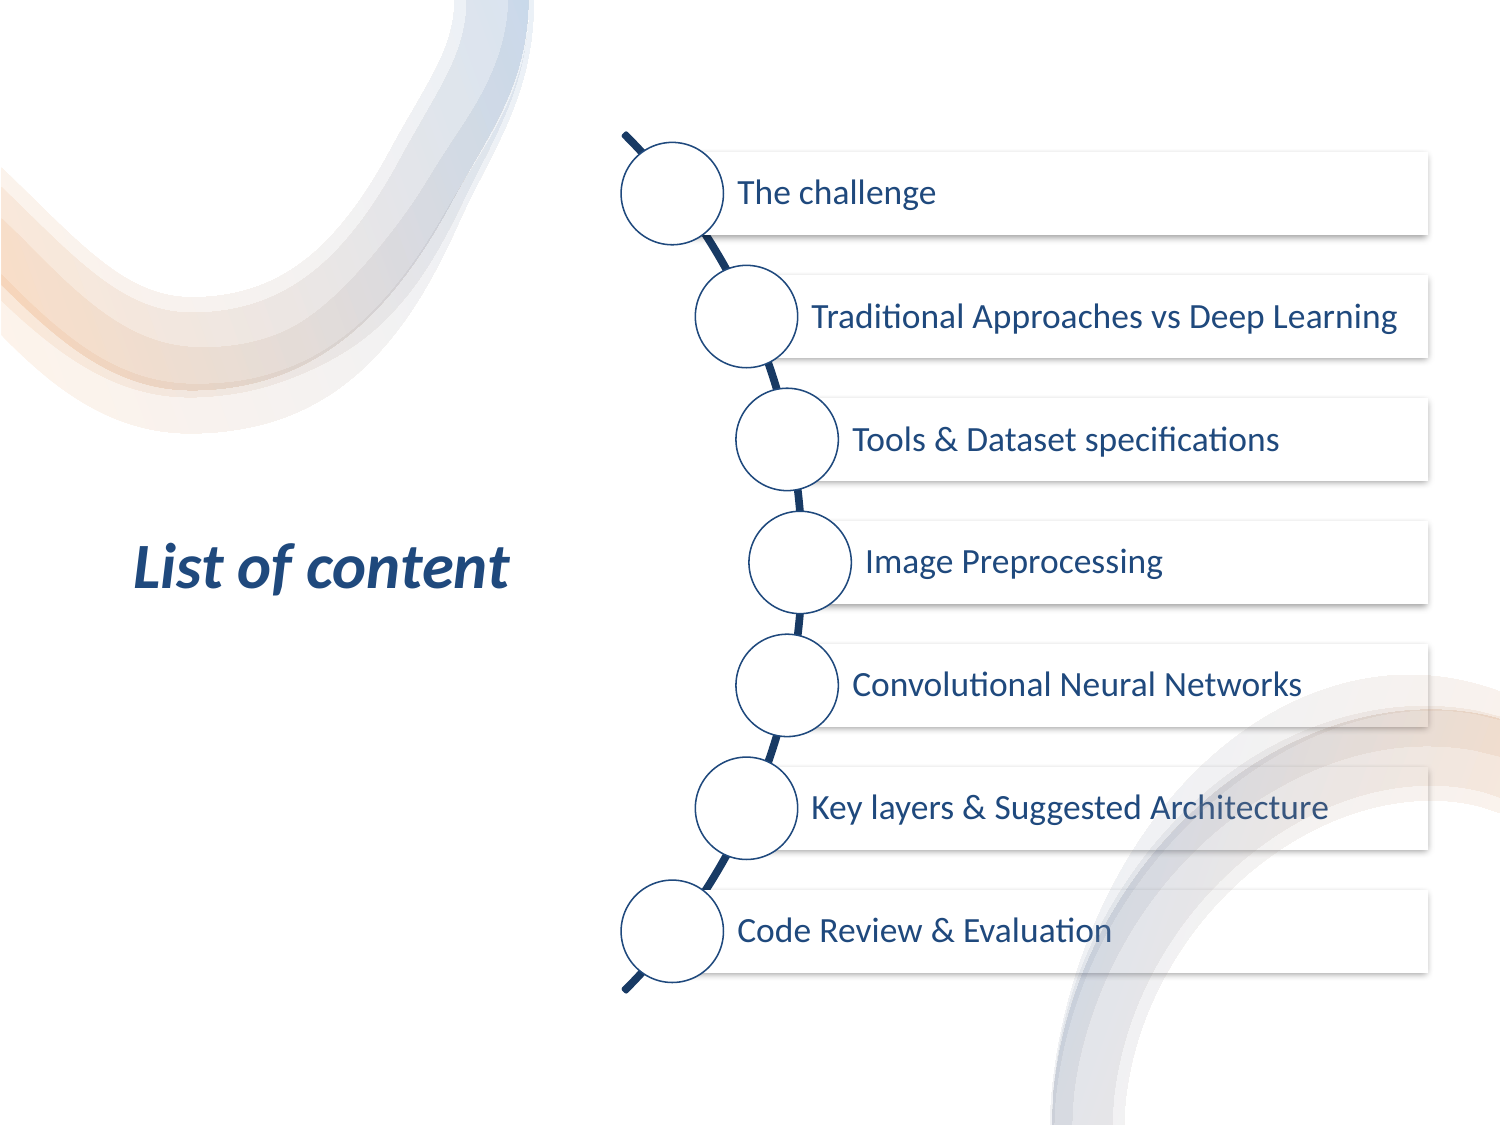

The challenge
Traditional Approaches vs Deep Learning
Tools & Dataset specifications
Image Preprocessing
Convolutional Neural Networks
Key layers & Suggested Architecture
Code Review & Evaluation
# List of content